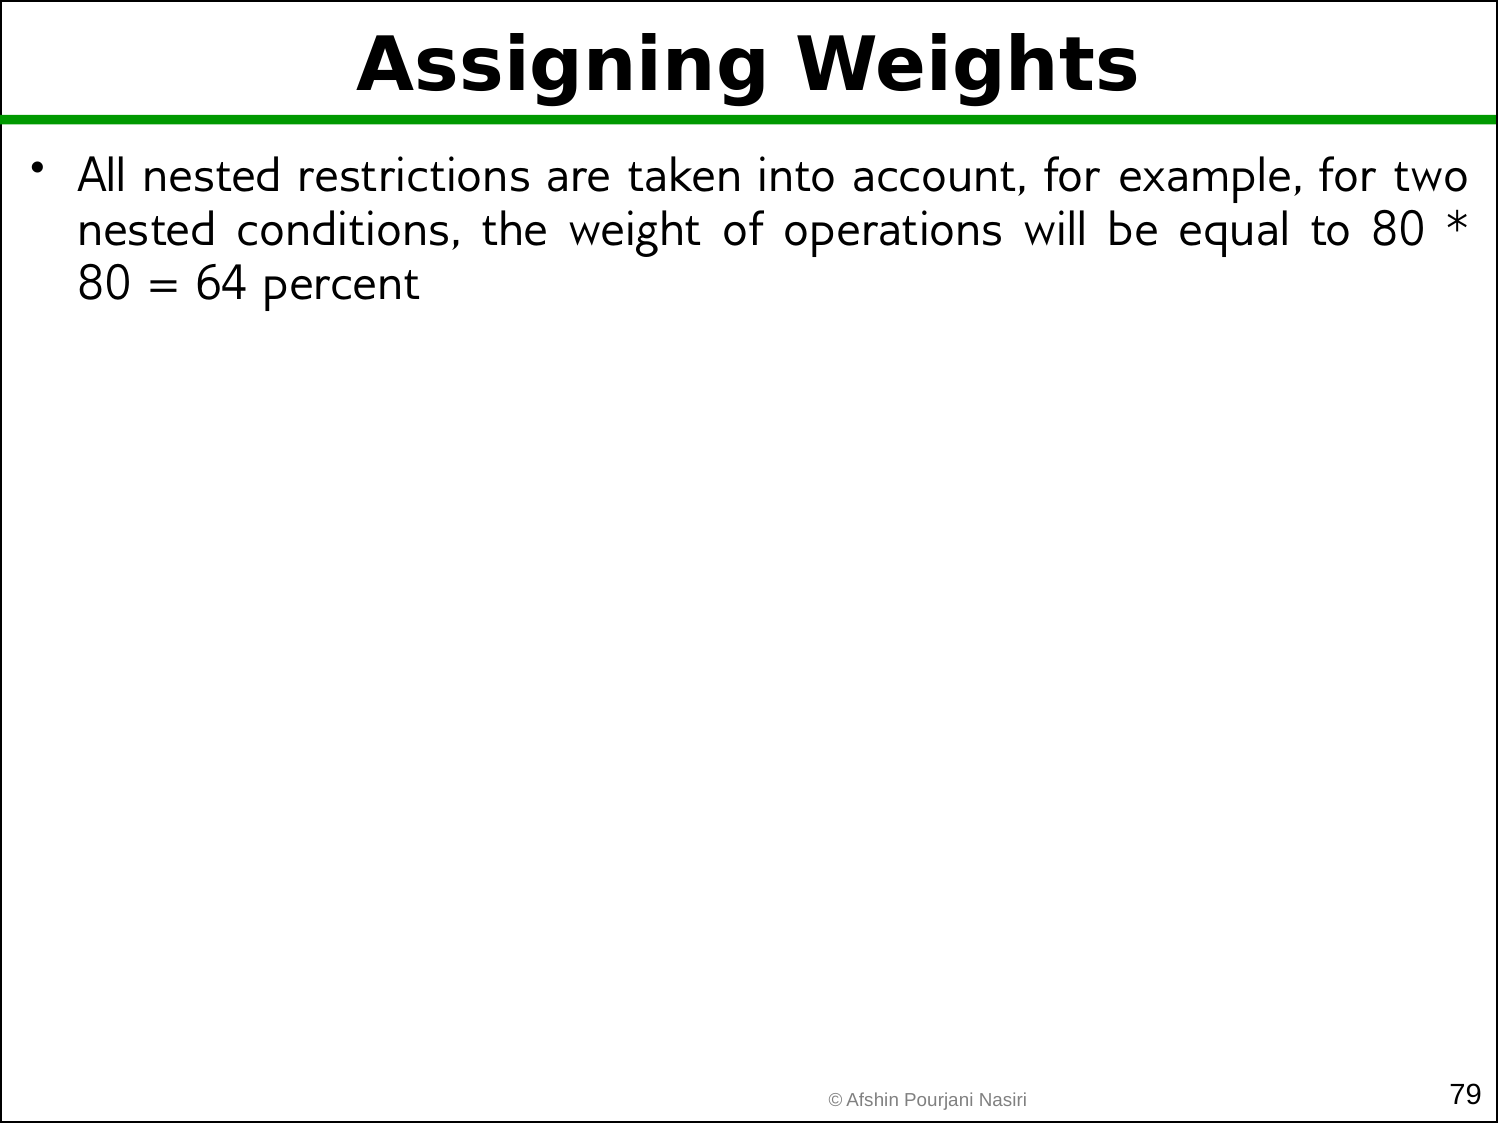

# Assigning Weights
All nested restrictions are taken into account, for example, for two nested conditions, the weight of operations will be equal to 80 * 80 = 64 percent

79
© Afshin Pourjani Nasiri